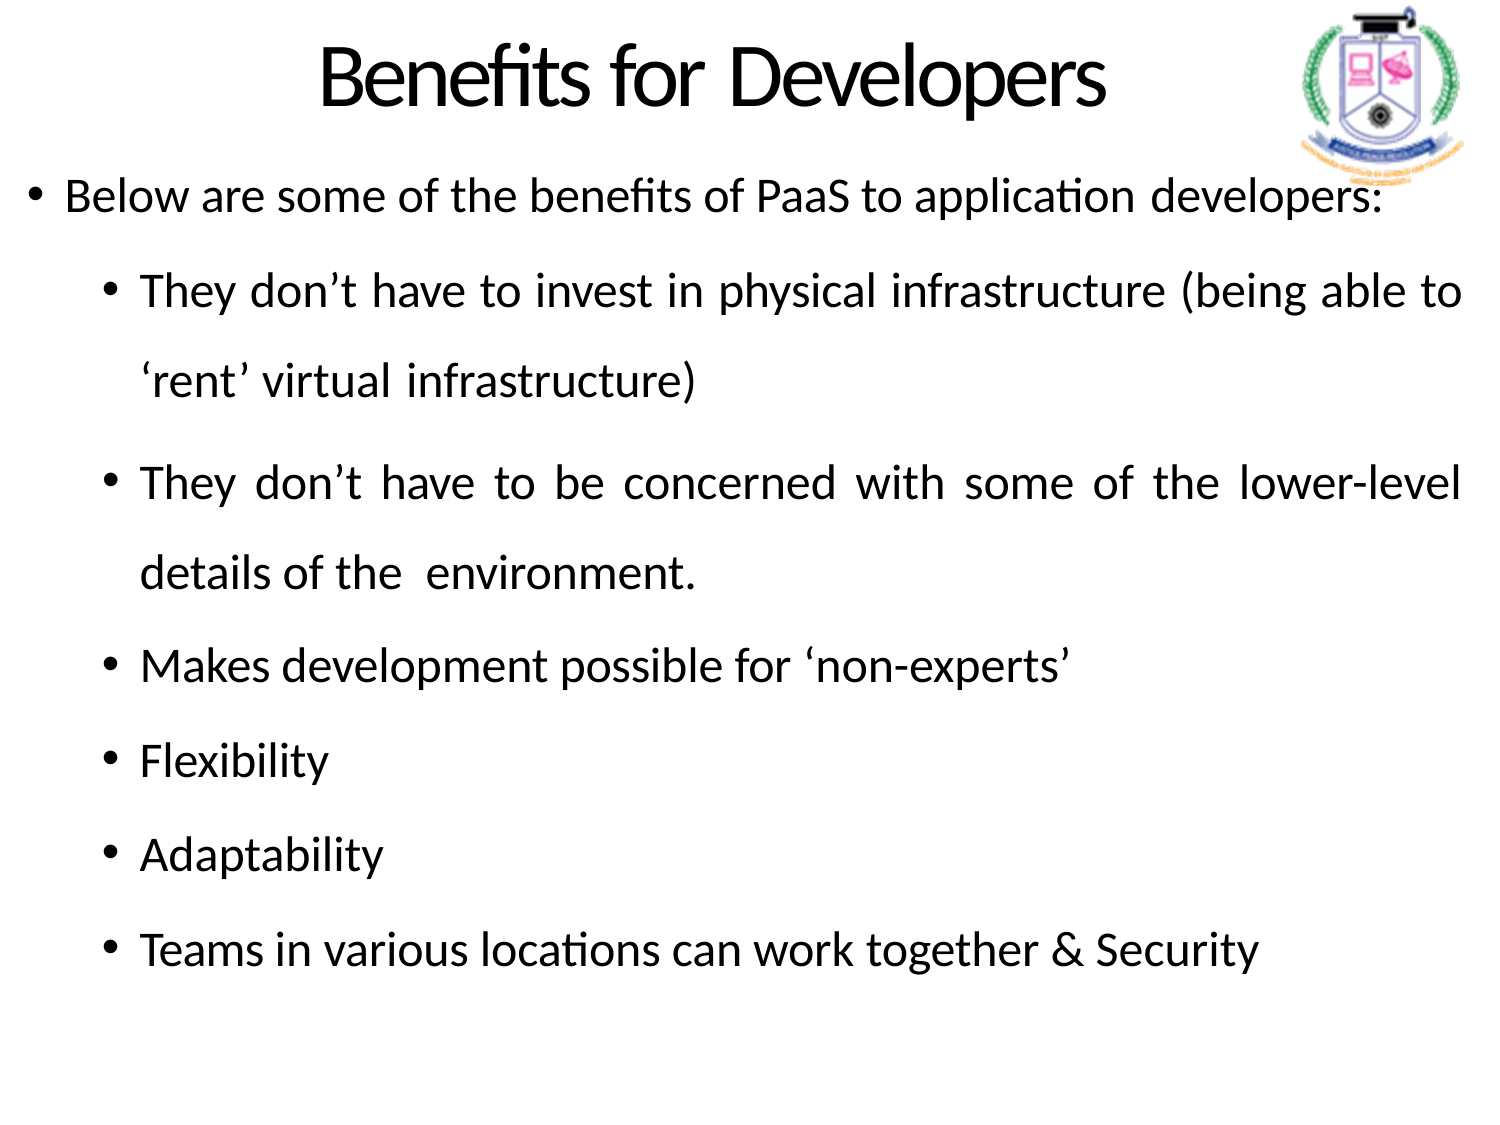

# Benefits for Developers
Below are some of the benefits of PaaS to application developers:
They don’t have to invest in physical infrastructure (being able to ‘rent’ virtual infrastructure)
They don’t have to be concerned with some of the lower-level details of the  environment.
Makes development possible for ‘non-experts’
Flexibility
Adaptability
Teams in various locations can work together & Security